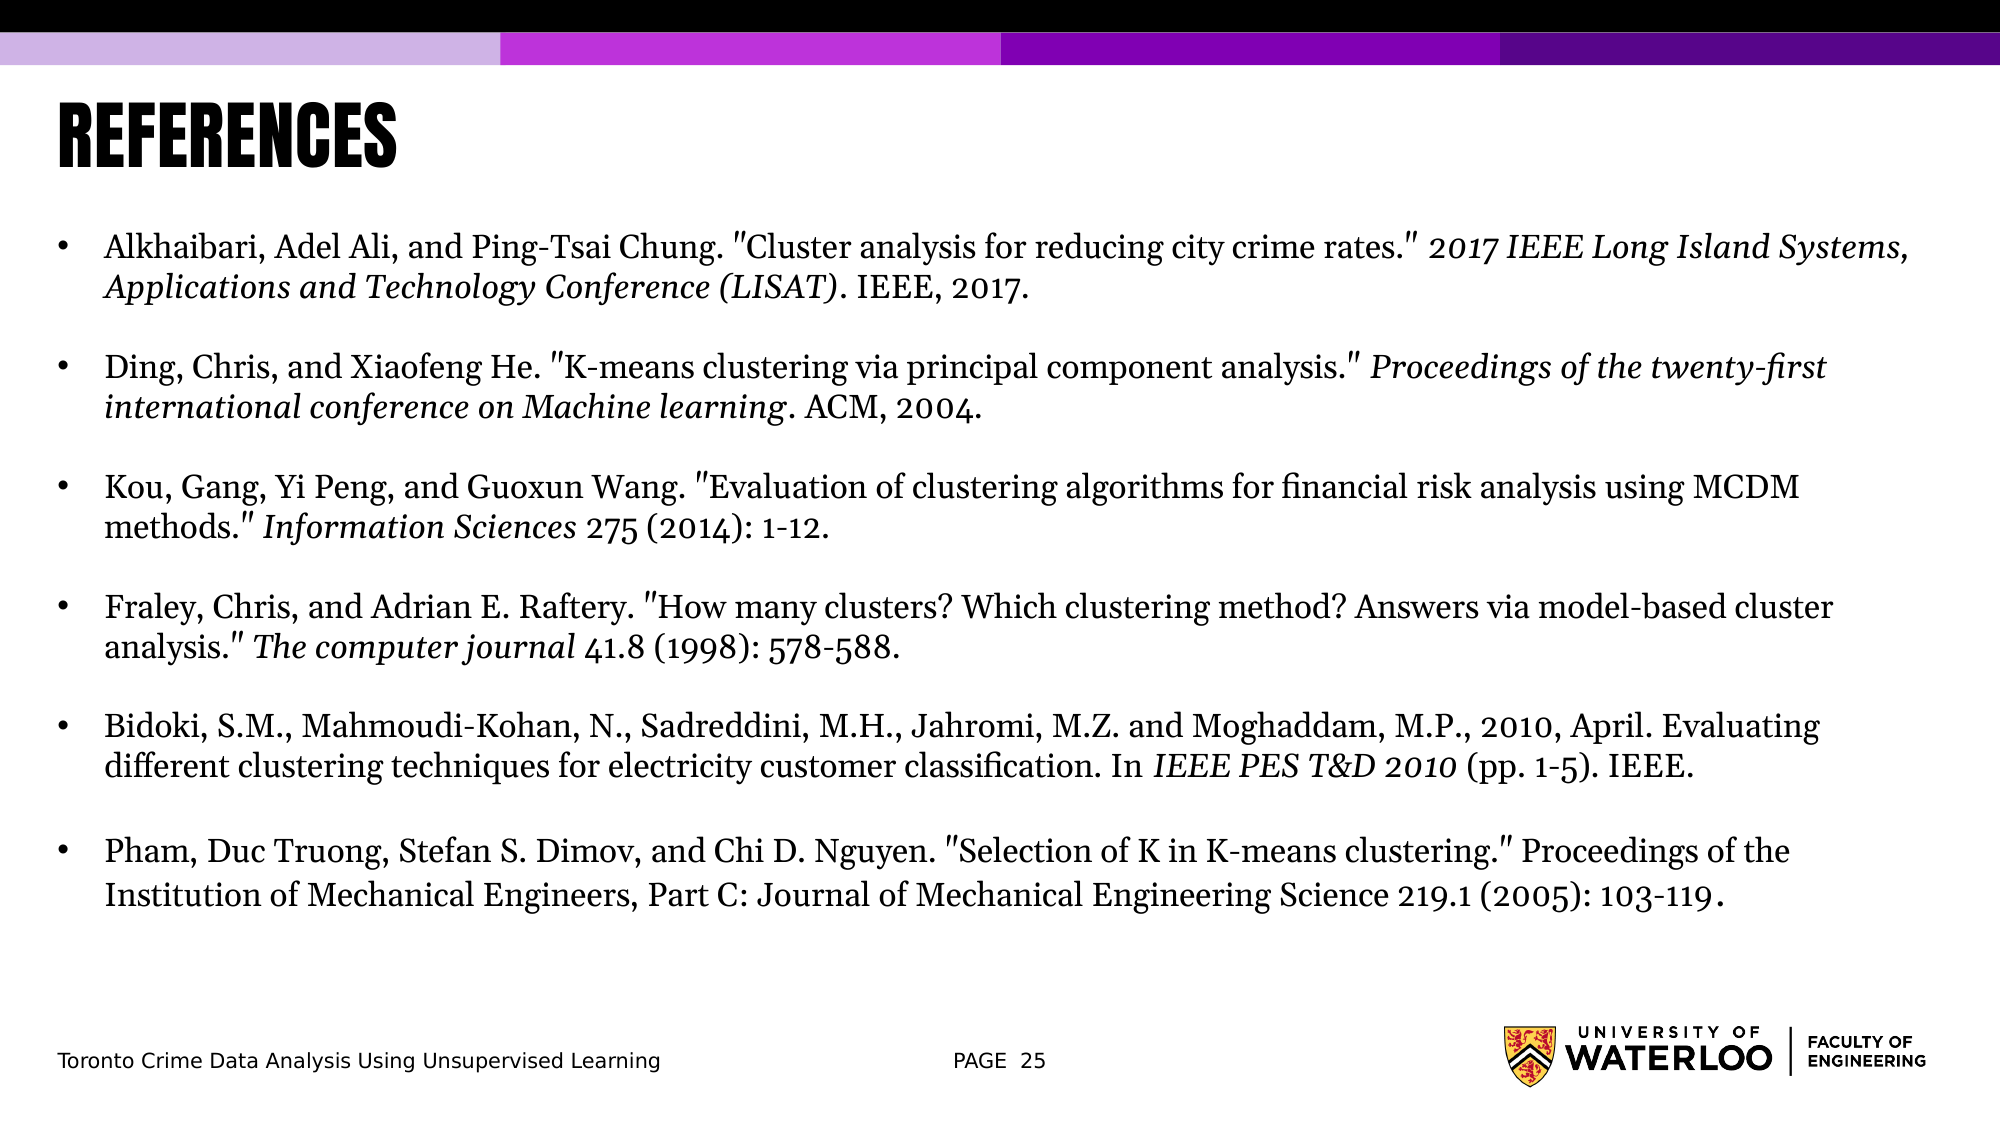

# REFERENCES
Alkhaibari, Adel Ali, and Ping-Tsai Chung. "Cluster analysis for reducing city crime rates." 2017 IEEE Long Island Systems, Applications and Technology Conference (LISAT). IEEE, 2017.

Ding, Chris, and Xiaofeng He. "K-means clustering via principal component analysis." Proceedings of the twenty-first international conference on Machine learning. ACM, 2004.

Kou, Gang, Yi Peng, and Guoxun Wang. "Evaluation of clustering algorithms for financial risk analysis using MCDM methods." Information Sciences 275 (2014): 1-12.

Fraley, Chris, and Adrian E. Raftery. "How many clusters? Which clustering method? Answers via model-based cluster analysis." The computer journal 41.8 (1998): 578-588.

Bidoki, S.M., Mahmoudi-Kohan, N., Sadreddini, M.H., Jahromi, M.Z. and Moghaddam, M.P., 2010, April. Evaluating different clustering techniques for electricity customer classification. In IEEE PES T&D 2010 (pp. 1-5). IEEE.

Pham, Duc Truong, Stefan S. Dimov, and Chi D. Nguyen. "Selection of K in K-means clustering." Proceedings of the Institution of Mechanical Engineers, Part C: Journal of Mechanical Engineering Science 219.1 (2005): 103-119.

Toronto Crime Data Analysis Using Unsupervised Learning
PAGE  25